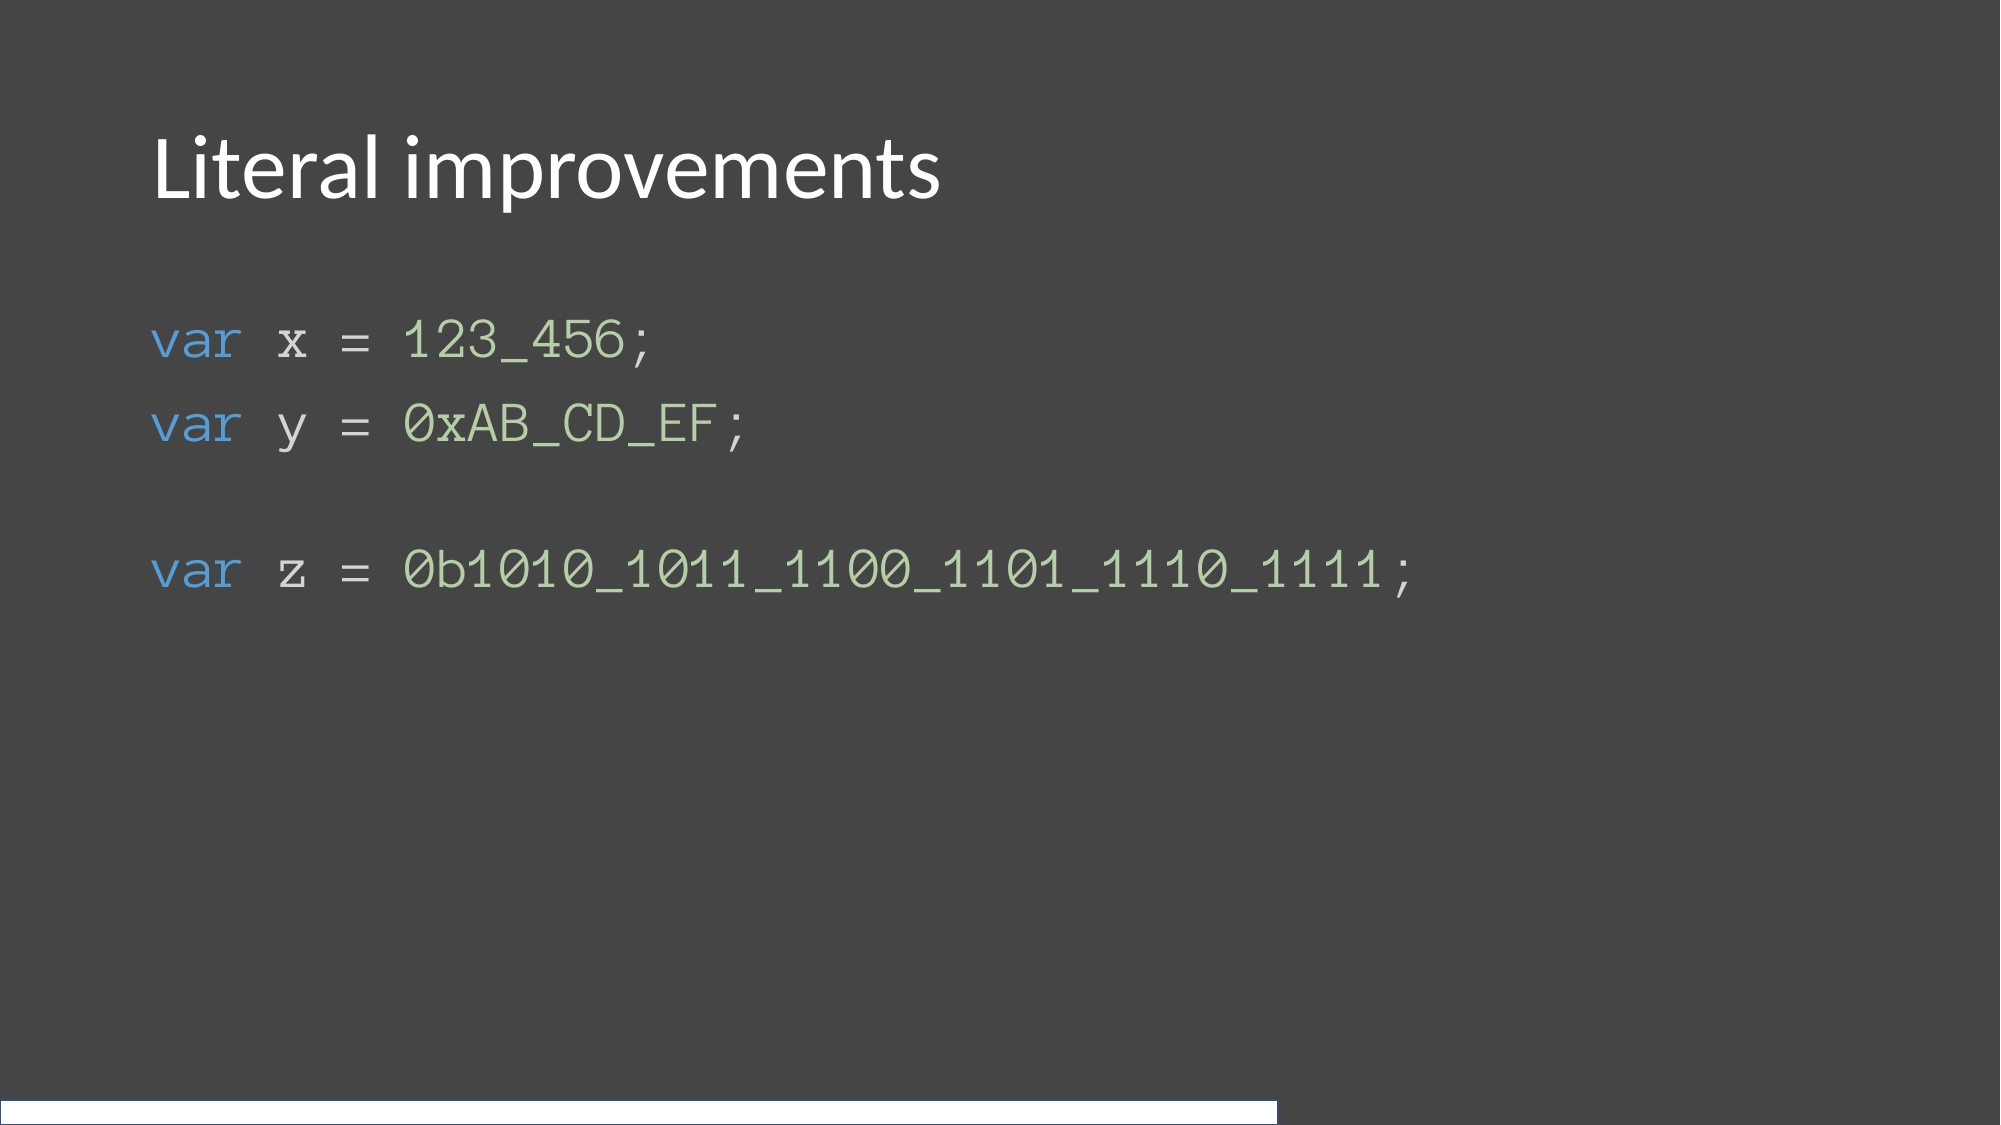

# Literal improvements
var x = 123_456;
var y = 0xAB_CD_EF;
var z = 0b1010_1011_1100_1101_1110_1111;